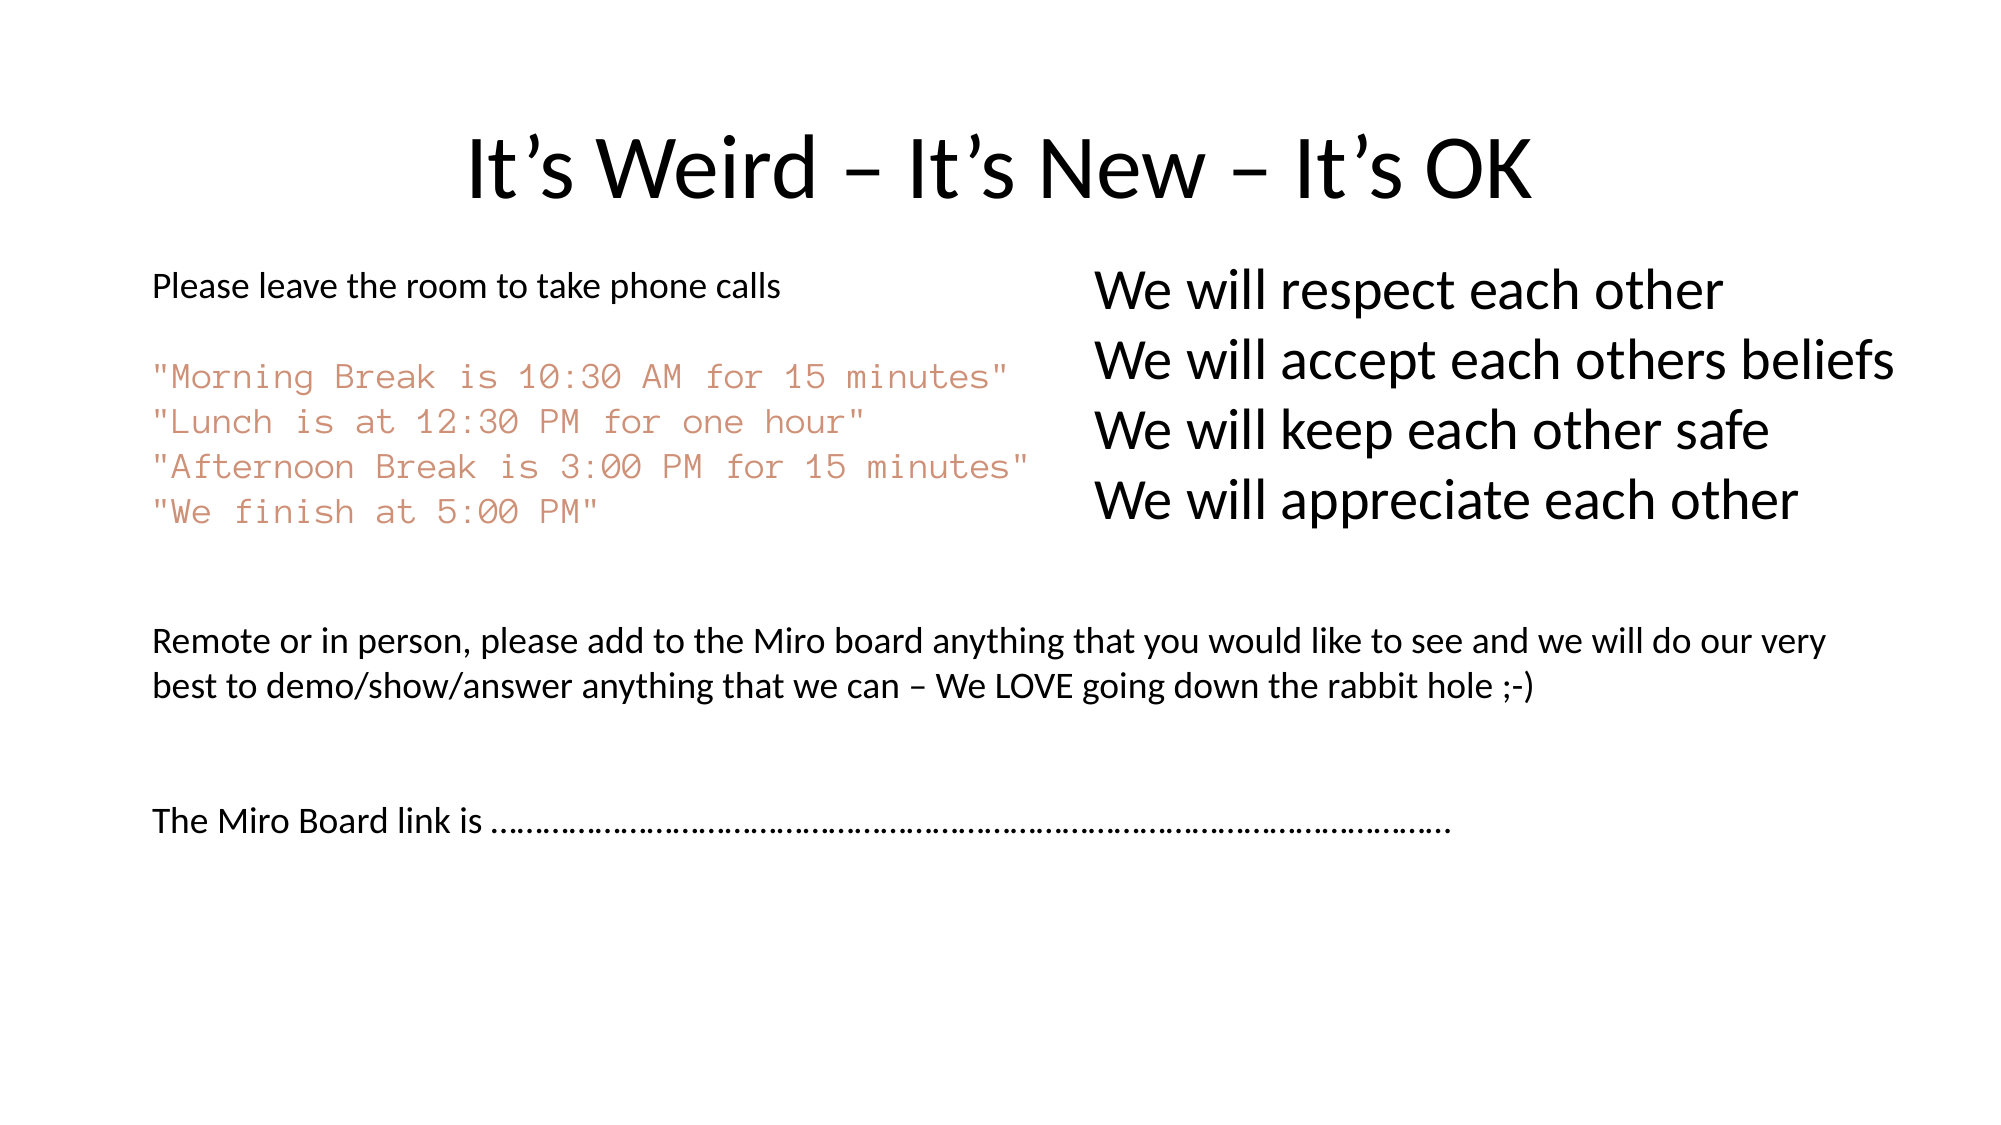

# It’s Weird – It’s New – It’s OK
We will respect each other
We will accept each others beliefs
We will keep each other safe
We will appreciate each other
Please leave the room to take phone calls

"Morning Break is 10:30 AM for 15 minutes"
"Lunch is at 12:30 PM for one hour"
"Afternoon Break is 3:00 PM for 15 minutes"
"We finish at 5:00 PM"

Remote or in person, please add to the Miro board anything that you would like to see and we will do our very best to demo/show/answer anything that we can – We LOVE going down the rabbit hole ;-)
The Miro Board link is …………………………………………………………………………………………………